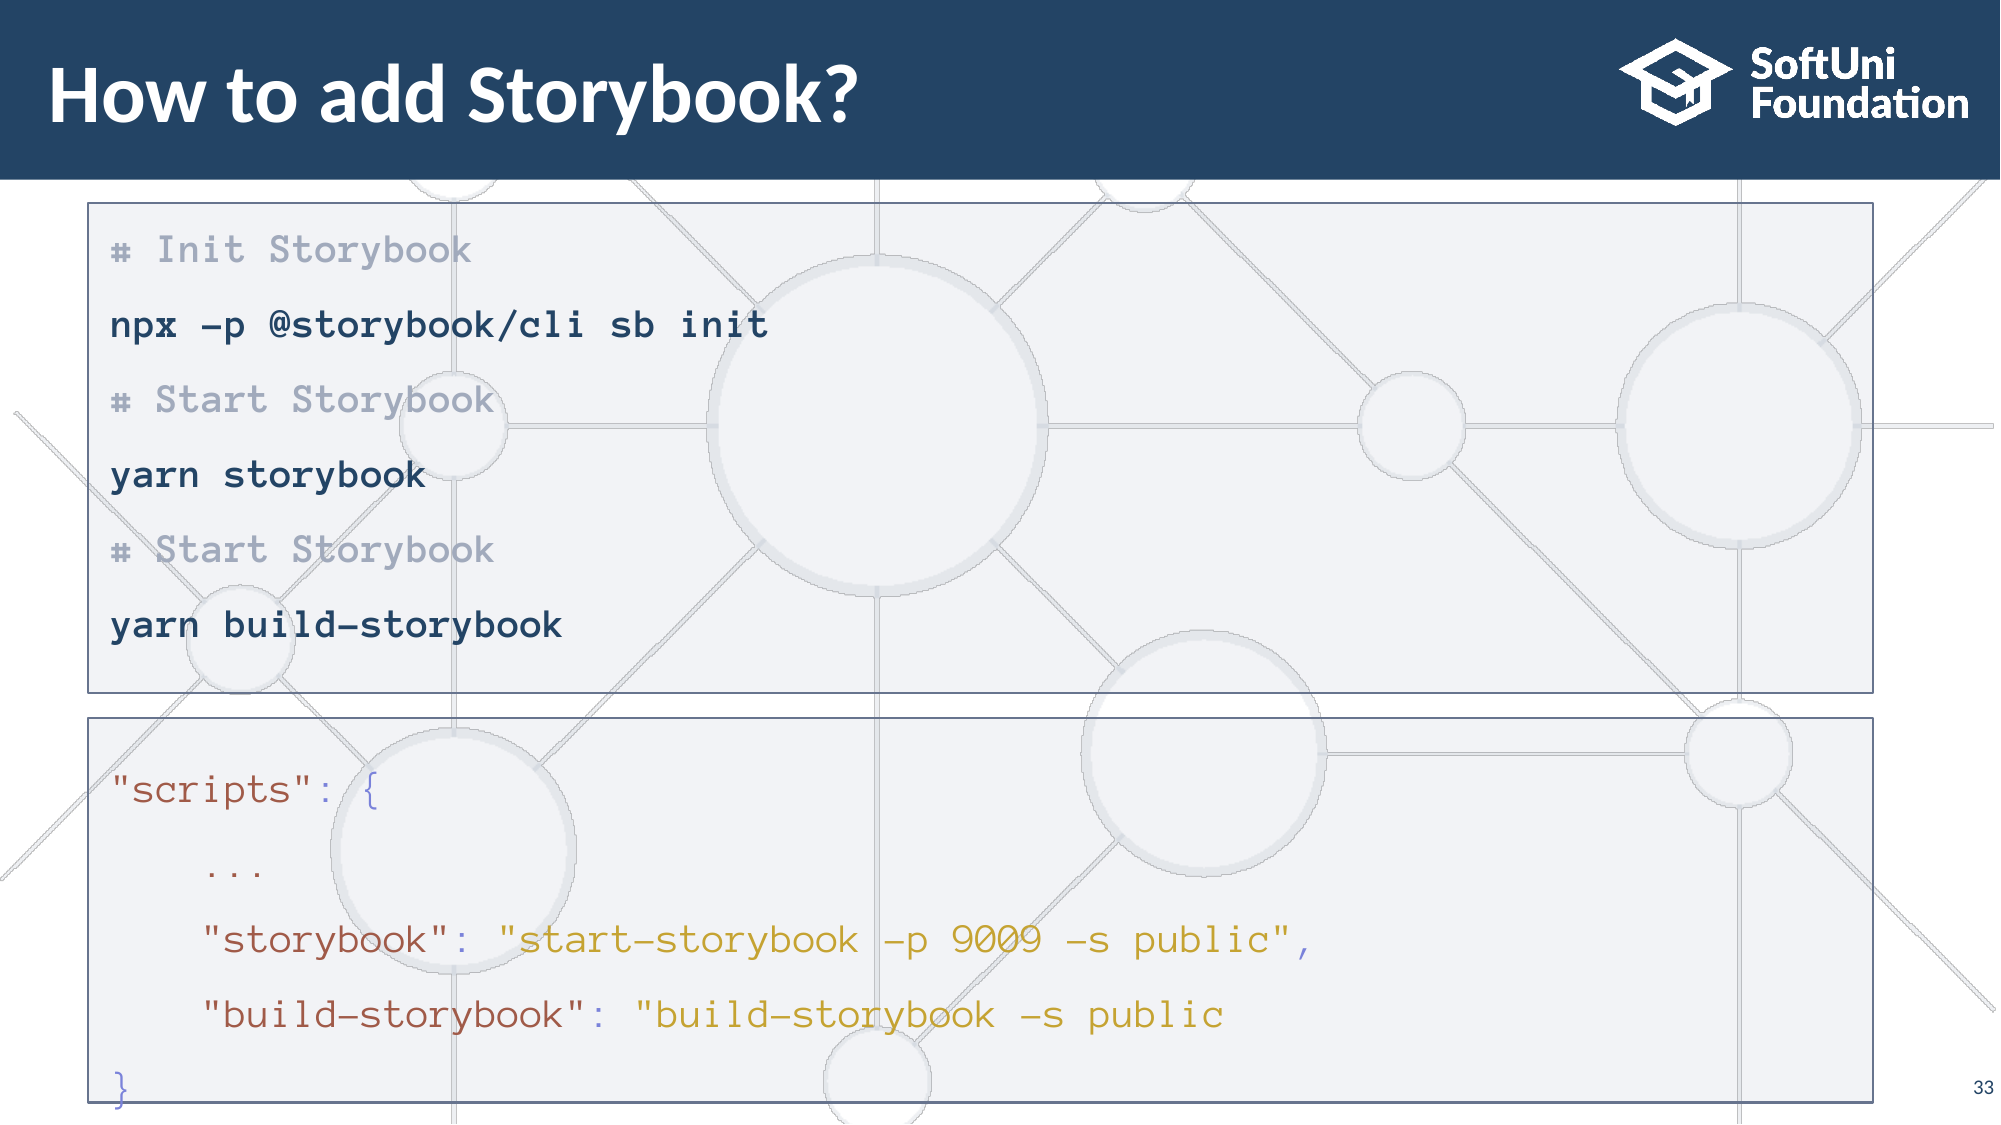

# How to add Storybook?
# Init Storybook
npx -p @storybook/cli sb init
# Start Storybook
yarn storybook
# Start Storybook
yarn build-storybook

"scripts": {
    ...
    "storybook": "start-storybook -p 9009 -s public",
    "build-storybook": "build-storybook -s public
}
33